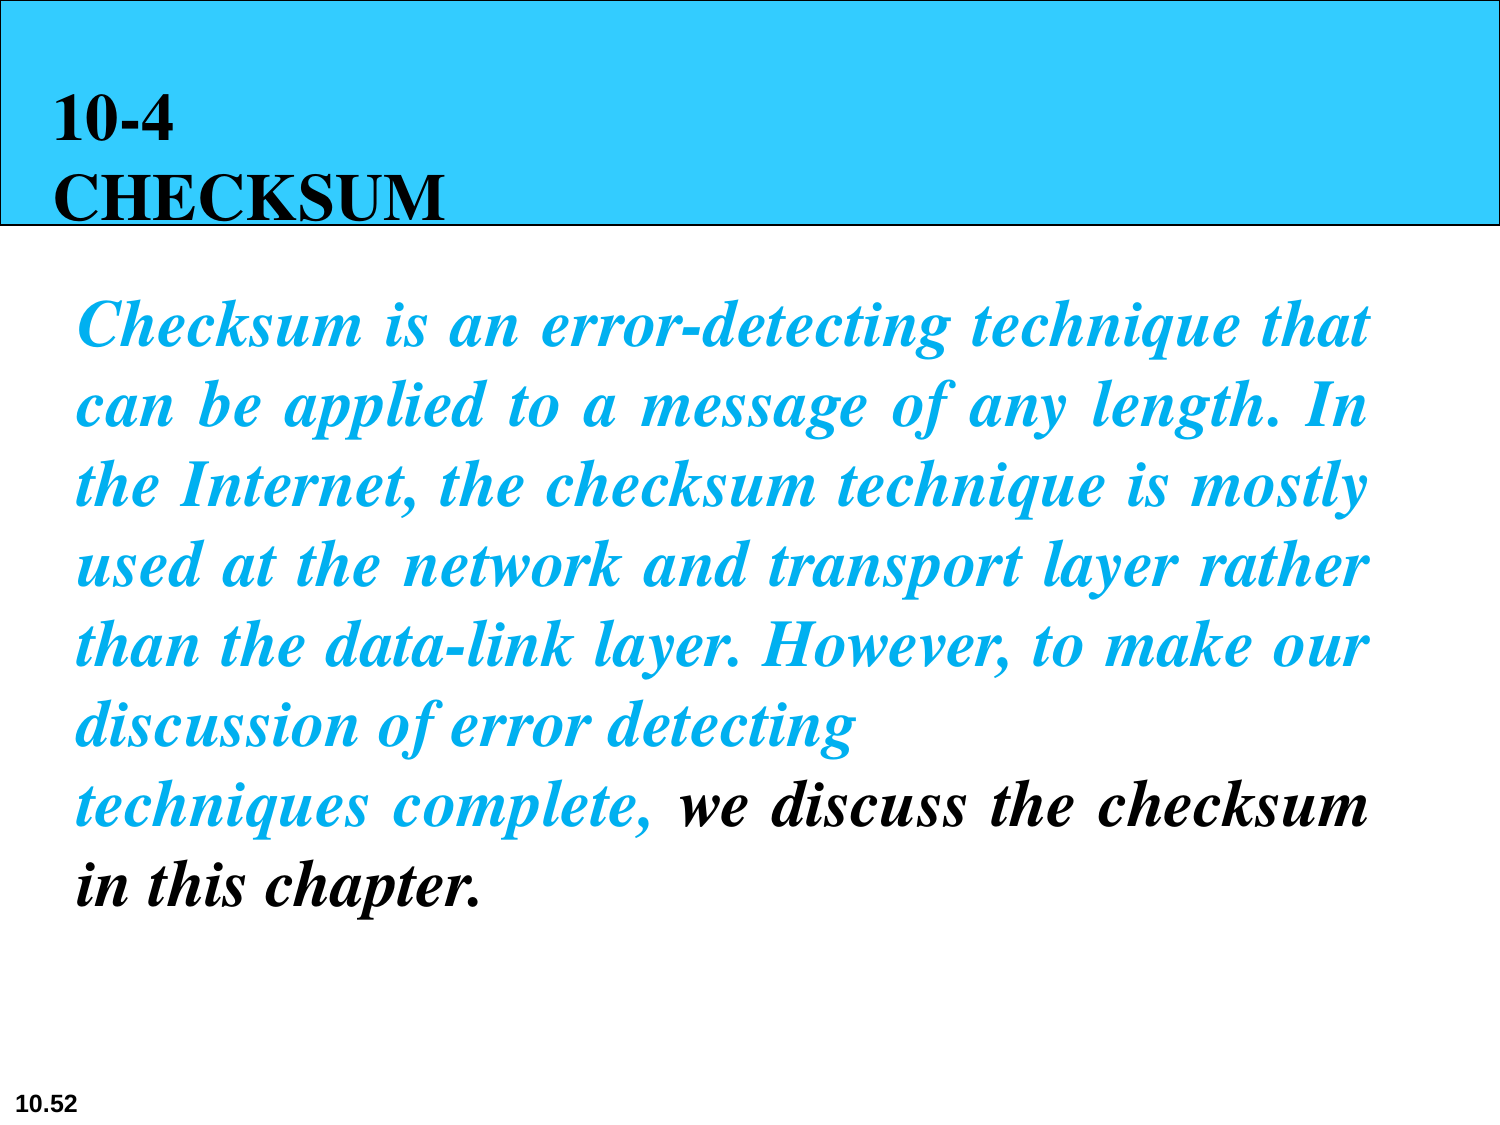

10-4   CHECKSUM

Checksum is an error-detecting technique that can be applied to a message of any length. In the Internet, the checksum technique is mostly used at the network and transport layer rather than the data-link layer. However, to make our discussion of error detecting
techniques complete, we discuss the checksum in this chapter.
10.52